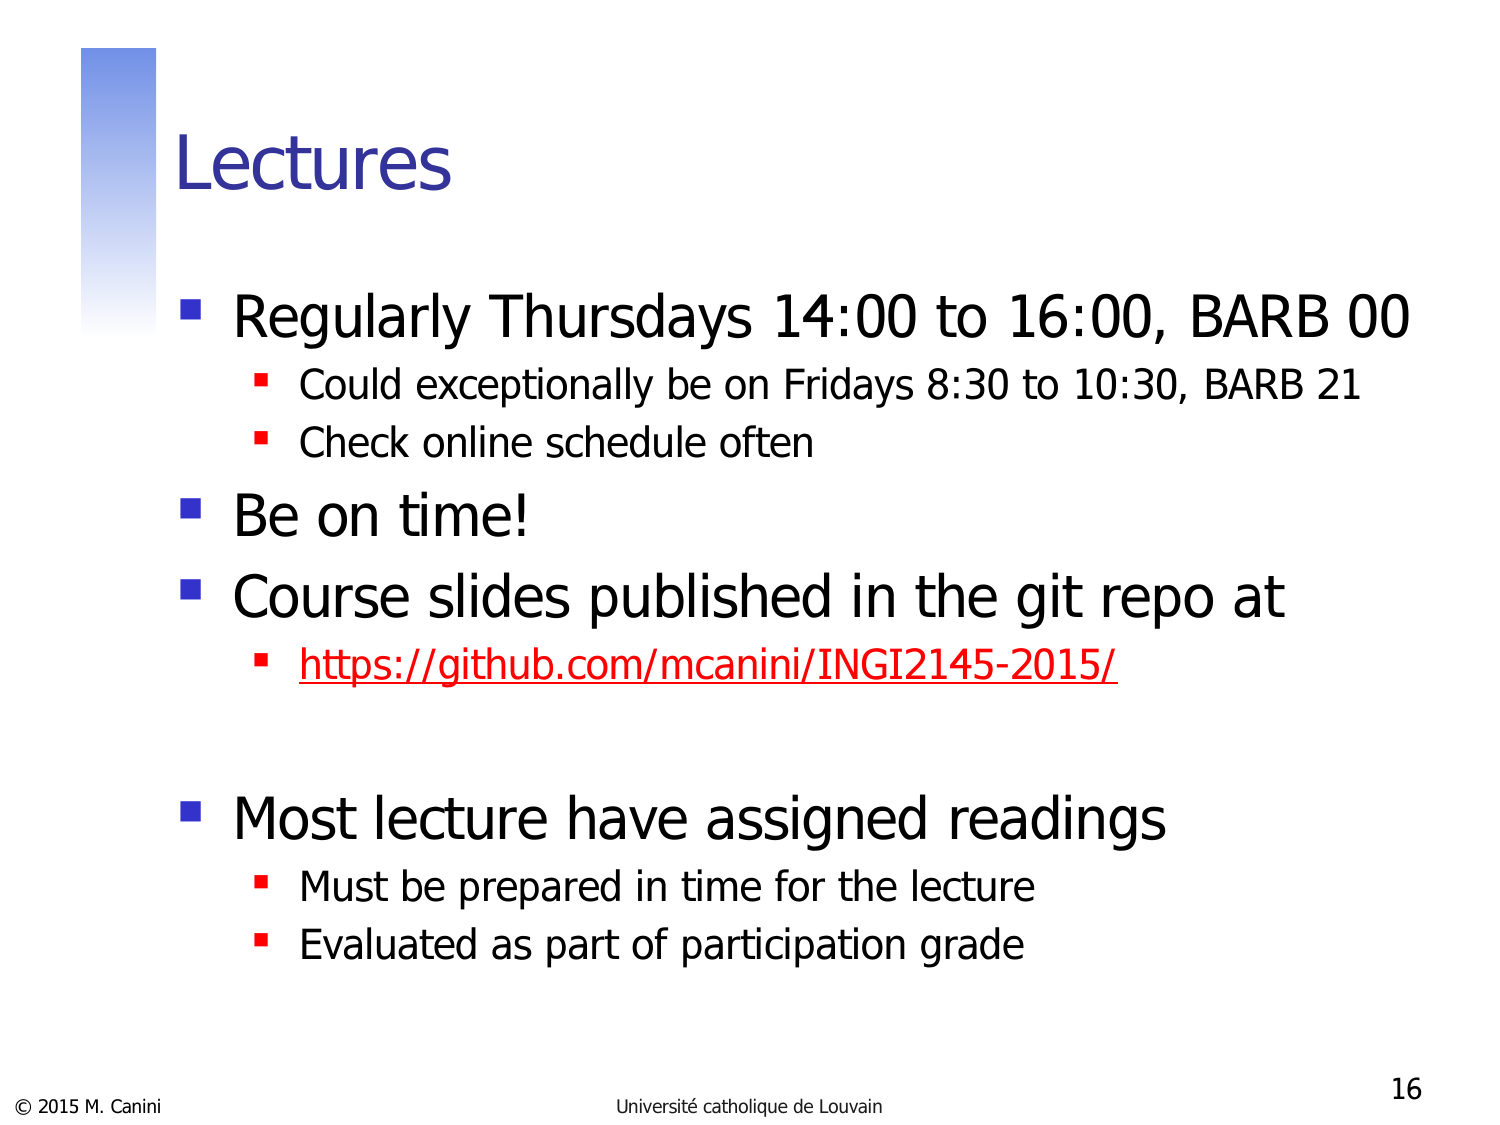

# Lectures
Regularly Thursdays 14:00 to 16:00, BARB 00
Could exceptionally be on Fridays 8:30 to 10:30, BARB 21
Check online schedule often
Be on time!
Course slides published in the git repo at
https://github.com/mcanini/INGI2145-2015/

Most lecture have assigned readings
Must be prepared in time for the lecture
Evaluated as part of participation grade

16
Université catholique de Louvain